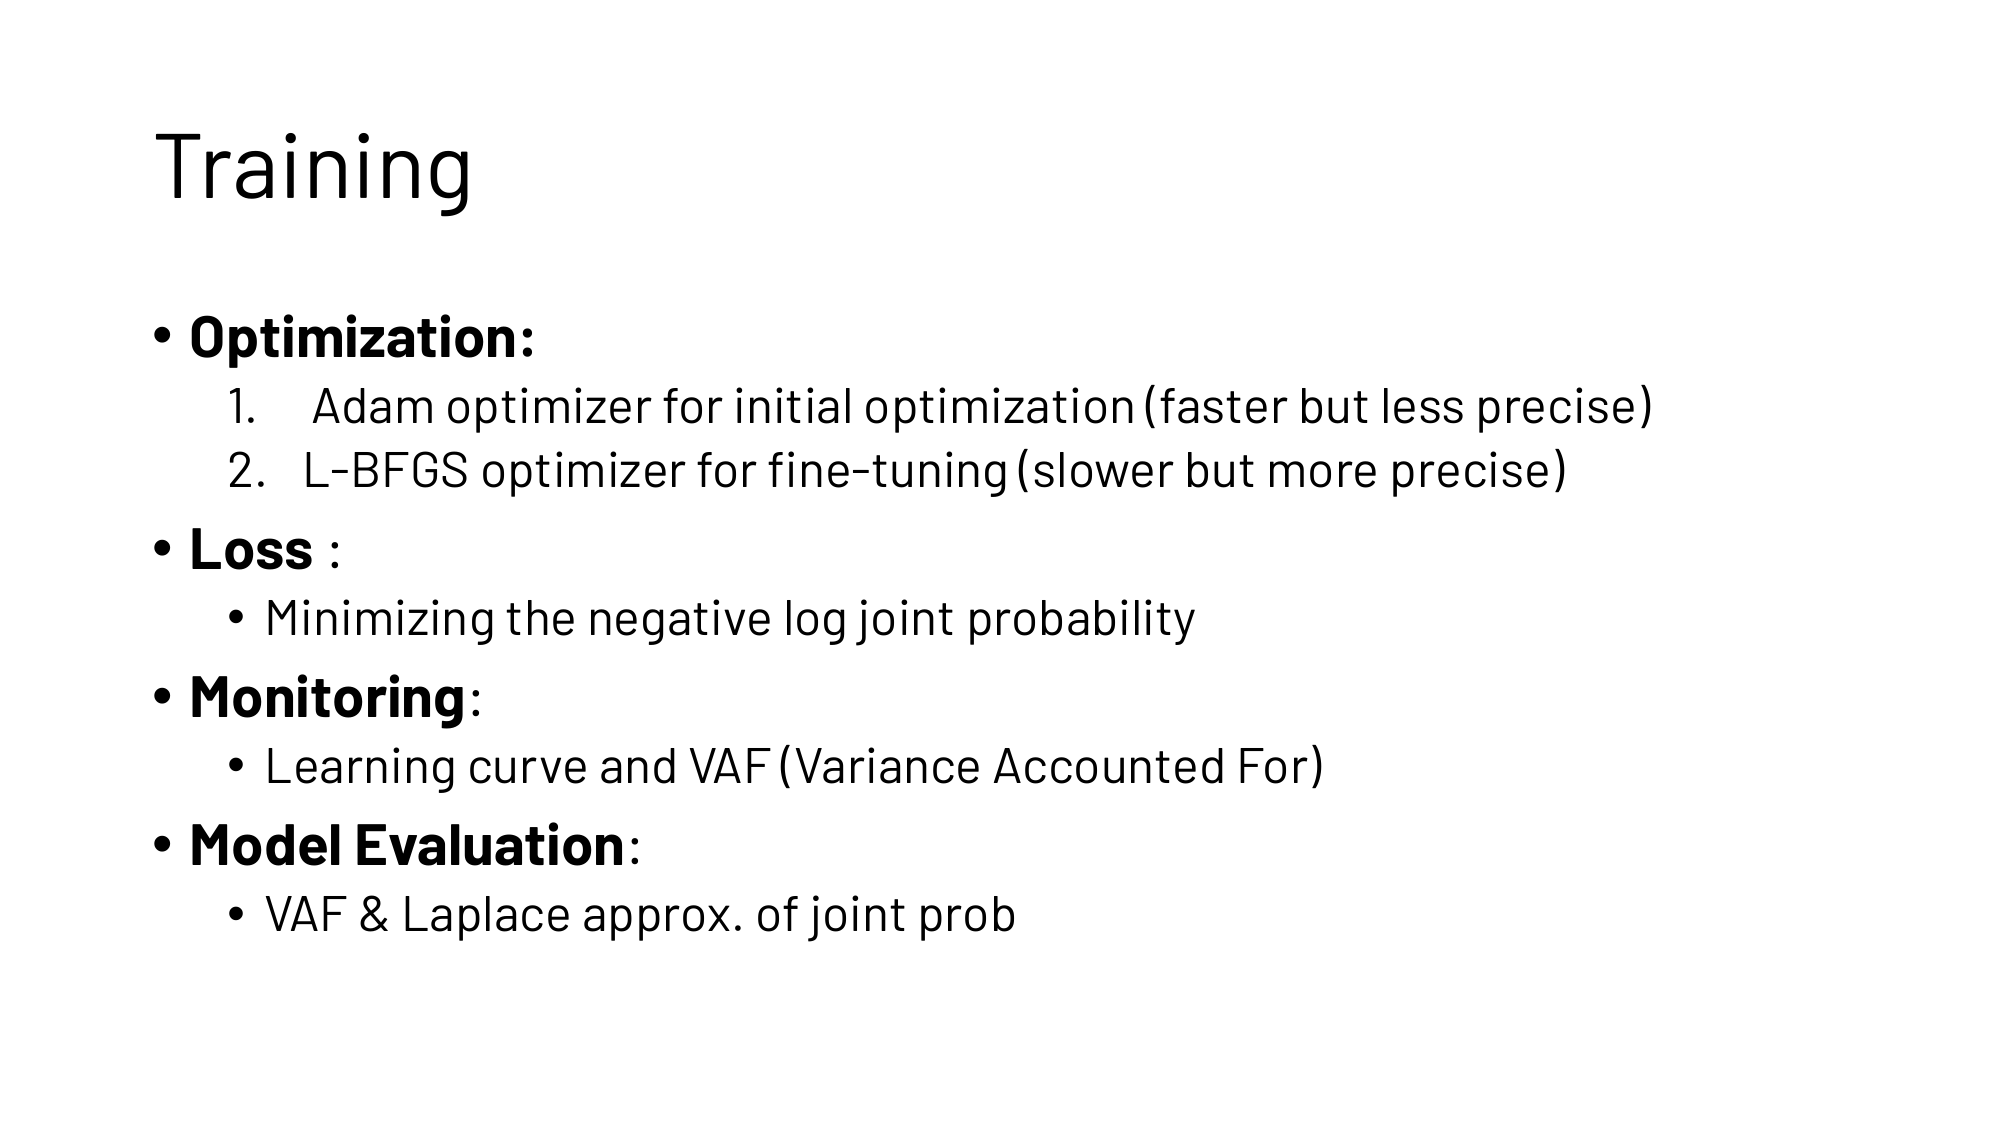

# Training
Optimization:
Adam optimizer for initial optimization (faster but less precise)
L-BFGS optimizer for fine-tuning (slower but more precise)
Loss :
Minimizing the negative log joint probability
Monitoring:
Learning curve and VAF (Variance Accounted For)
Model Evaluation:
VAF & Laplace approx. of joint prob